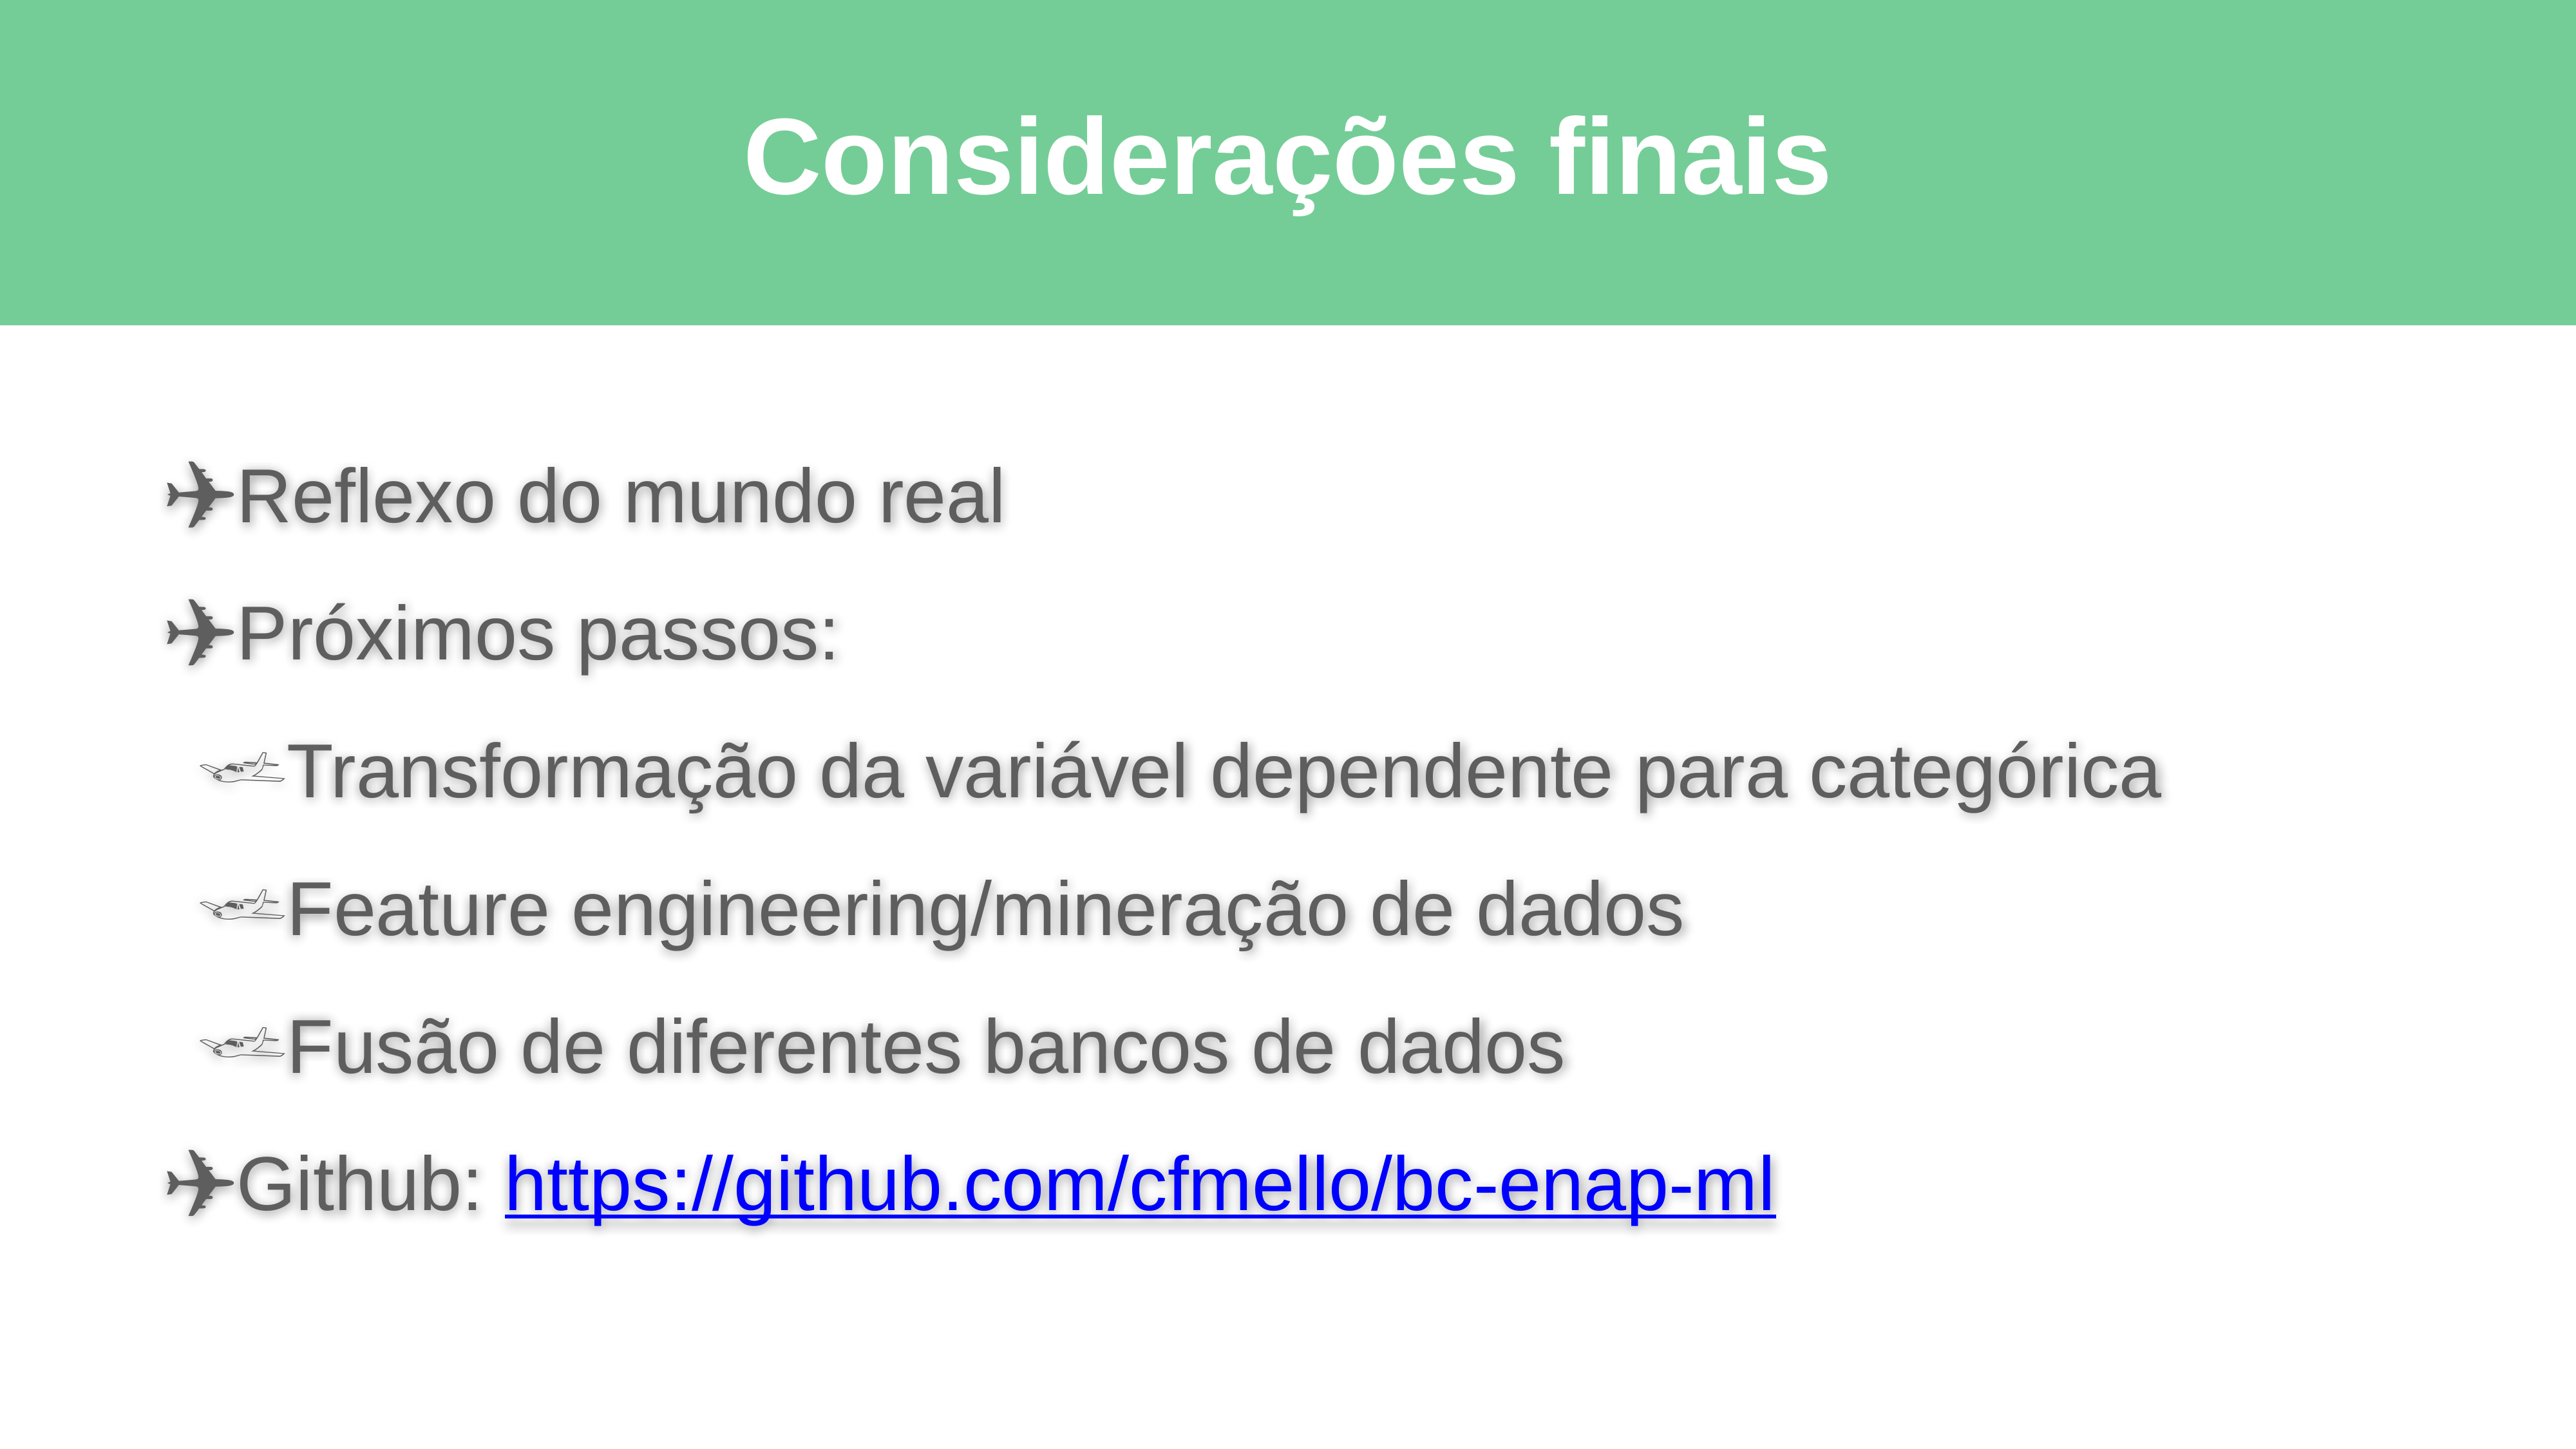

Considerações finais
Reflexo do mundo real
Próximos passos:
Transformação da variável dependente para categórica
Feature engineering/mineração de dados
Fusão de diferentes bancos de dados
Github: https://github.com/cfmello/bc-enap-ml